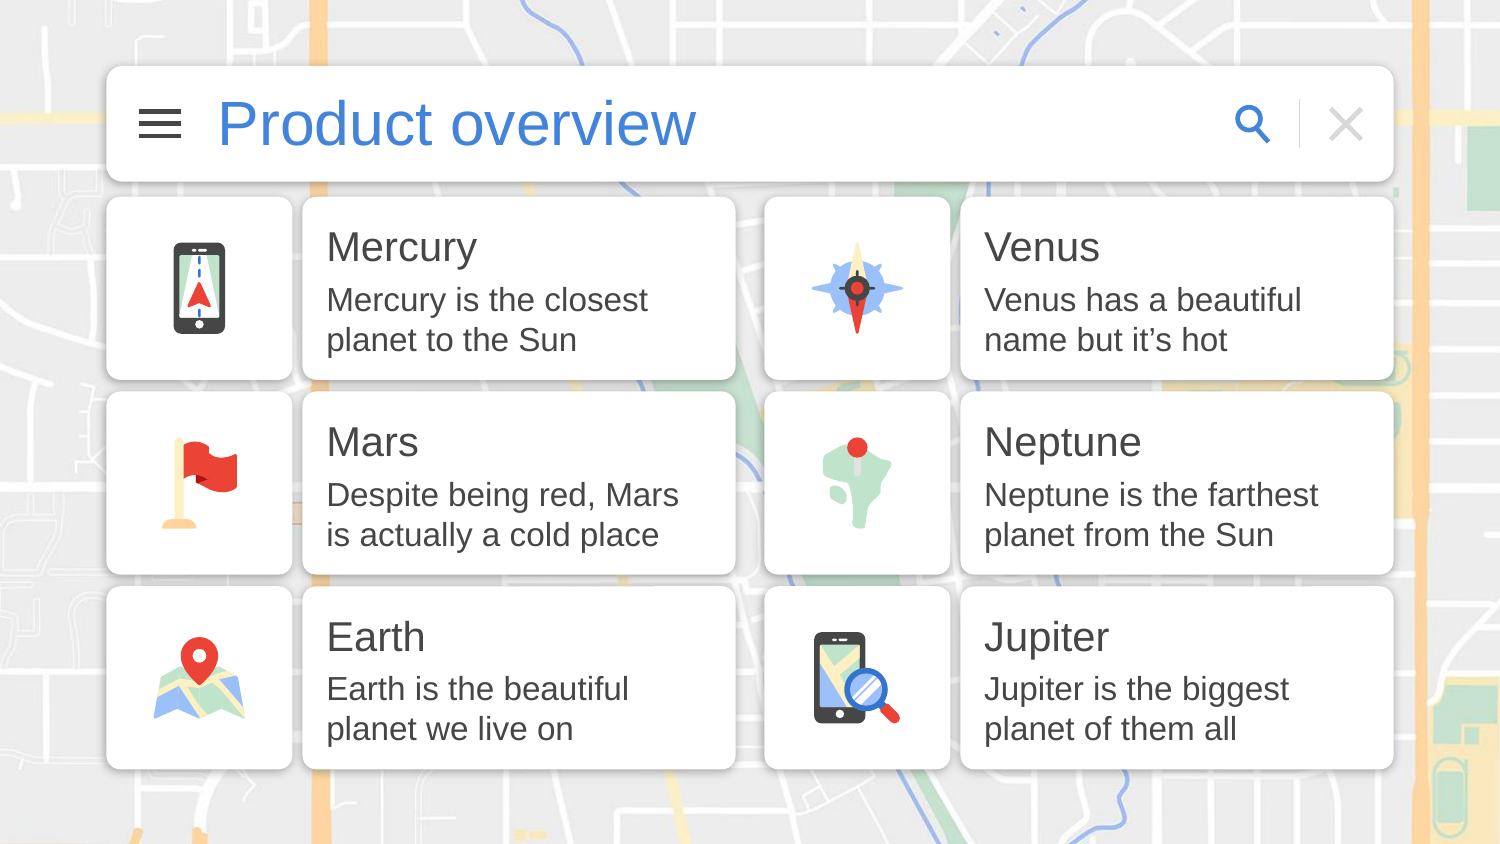

# Product overview

Mercury
Venus

Mercury is the closest planet to the Sun
Venus has a beautiful name but it’s hot

Mars
Neptune

Despite being red, Mars is actually a cold place
Neptune is the farthest planet from the Sun

Earth
Jupiter

Earth is the beautiful planet we live on
Jupiter is the biggest planet of them all